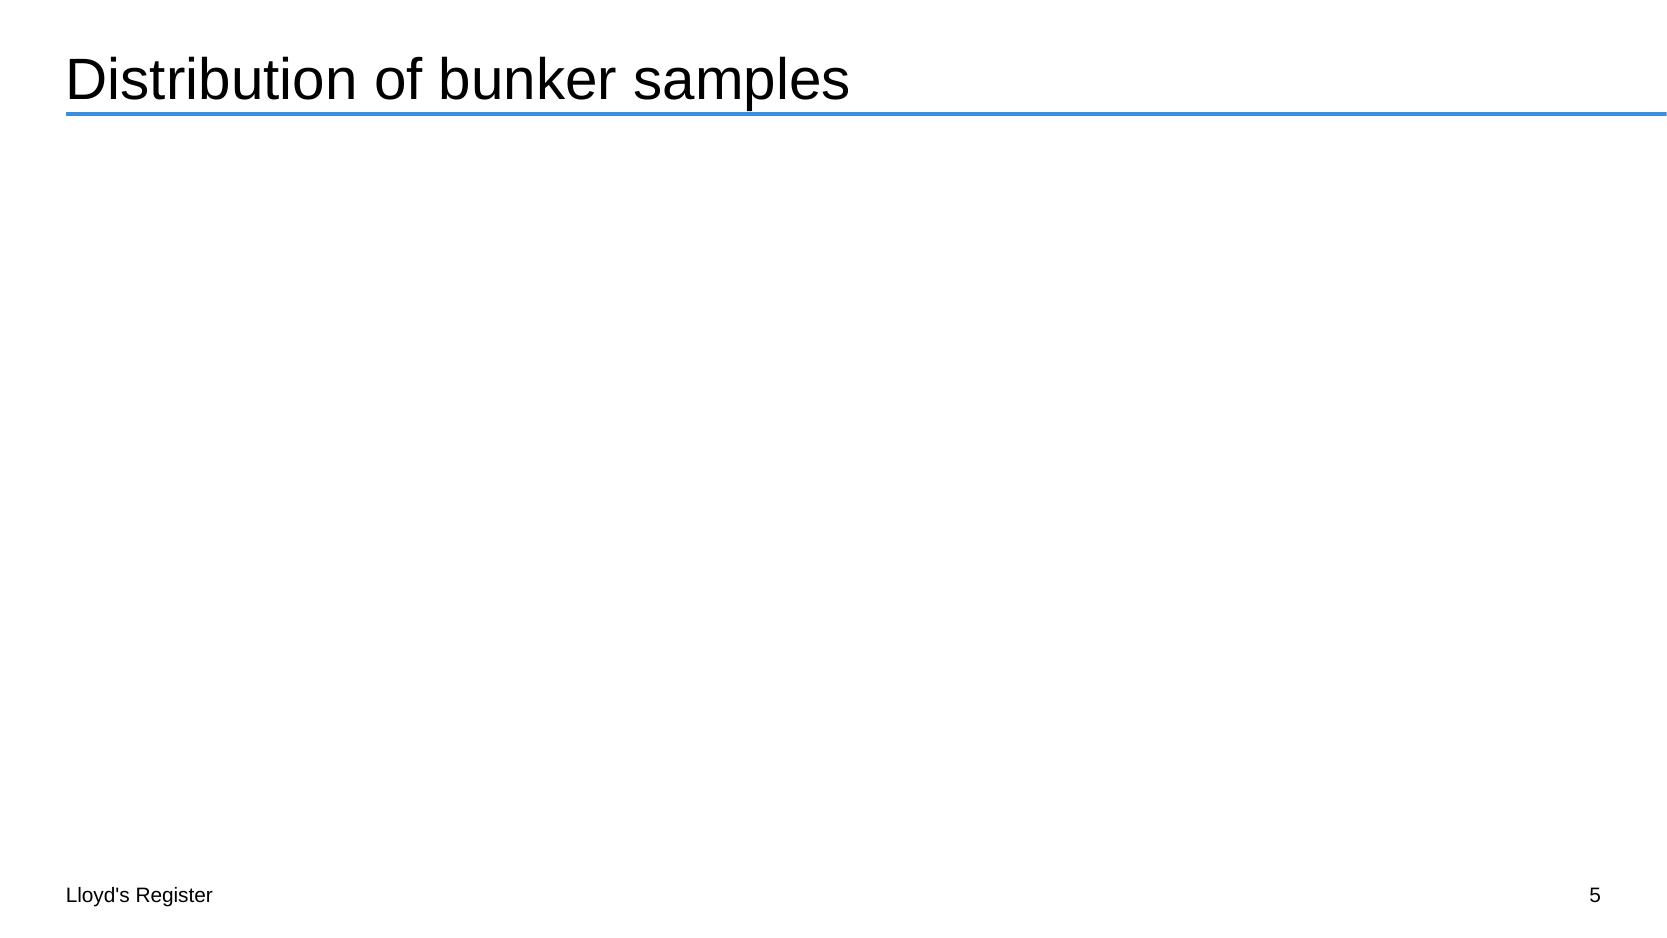

# Distribution of bunker samples
Lloyd's Register
5